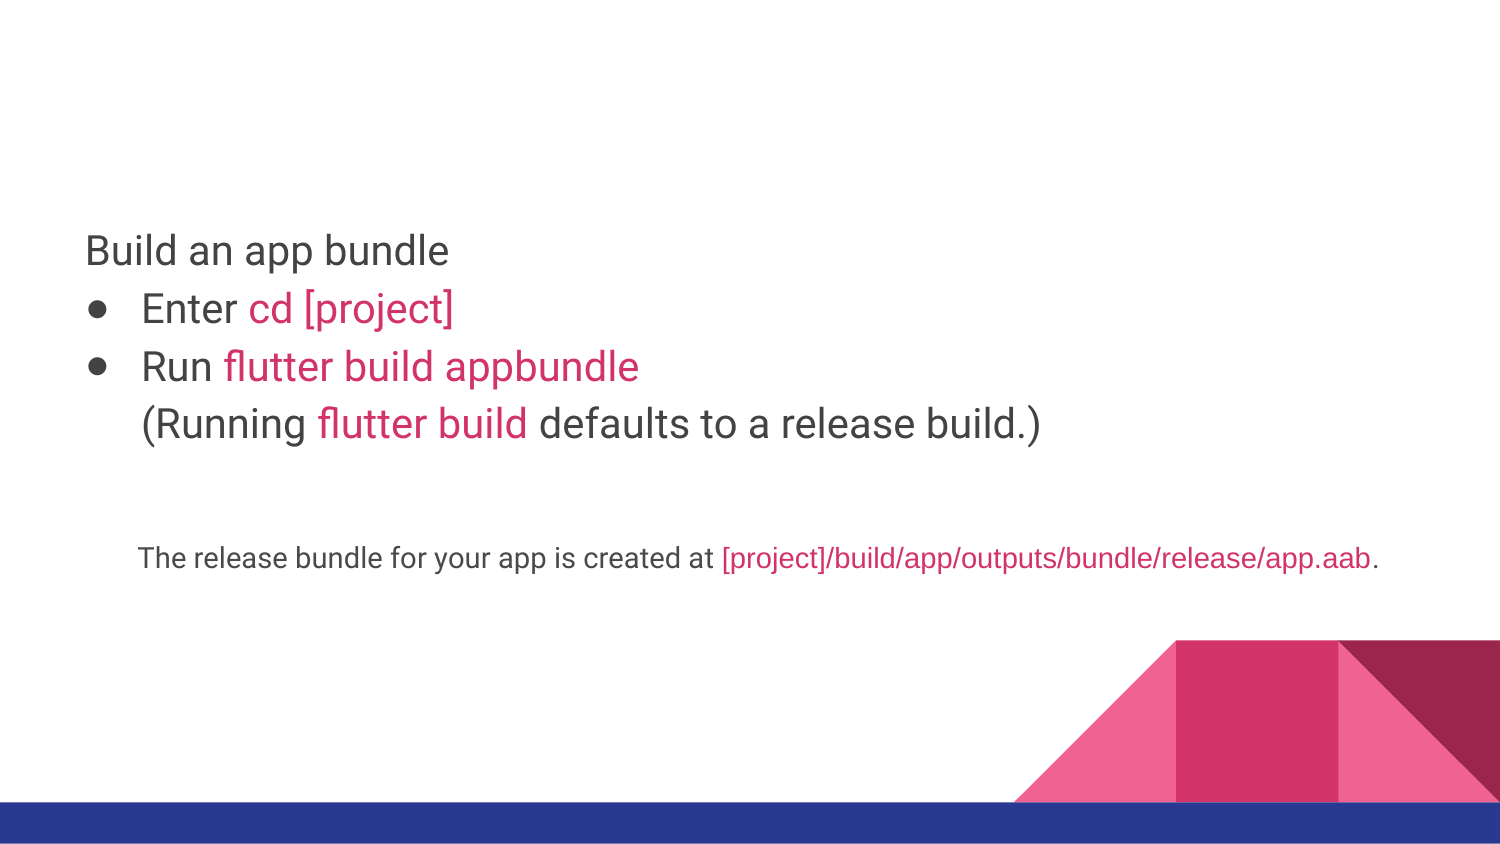

#
Build an app bundle
Enter cd [project]
Run flutter build appbundle
(Running flutter build defaults to a release build.)
The release bundle for your app is created at [project]/build/app/outputs/bundle/release/app.aab.